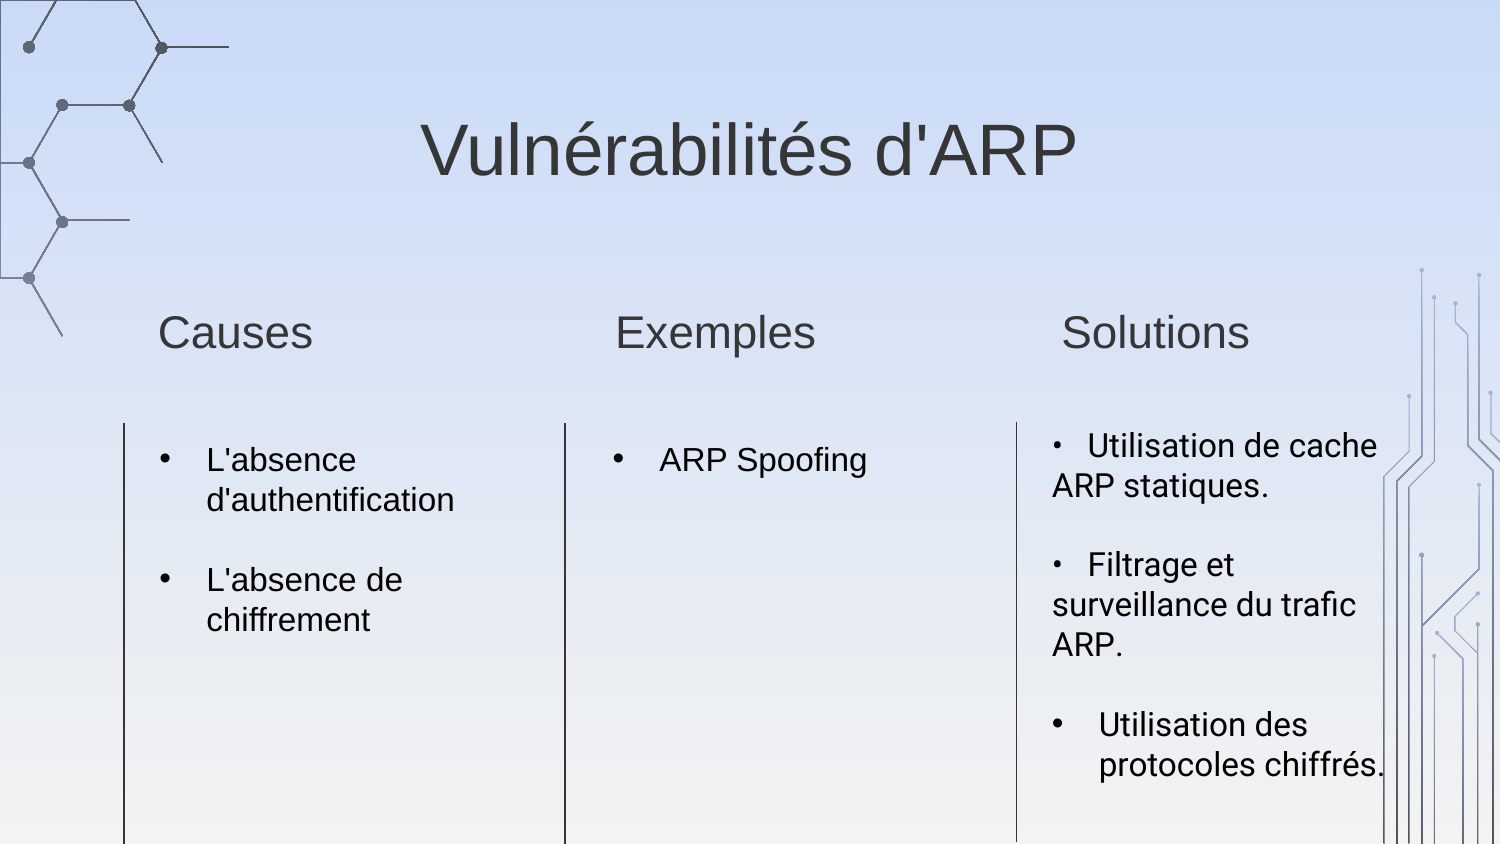

# Vulnérabilités d'ARP
Causes
Exemples
Solutions
•   Utilisation de cache ARP statiques.

•   Filtrage et surveillance du trafic ARP.

Utilisation des protocoles chiffrés.
L'absence d'authentification

L'absence de chiffrement
ARP Spoofing